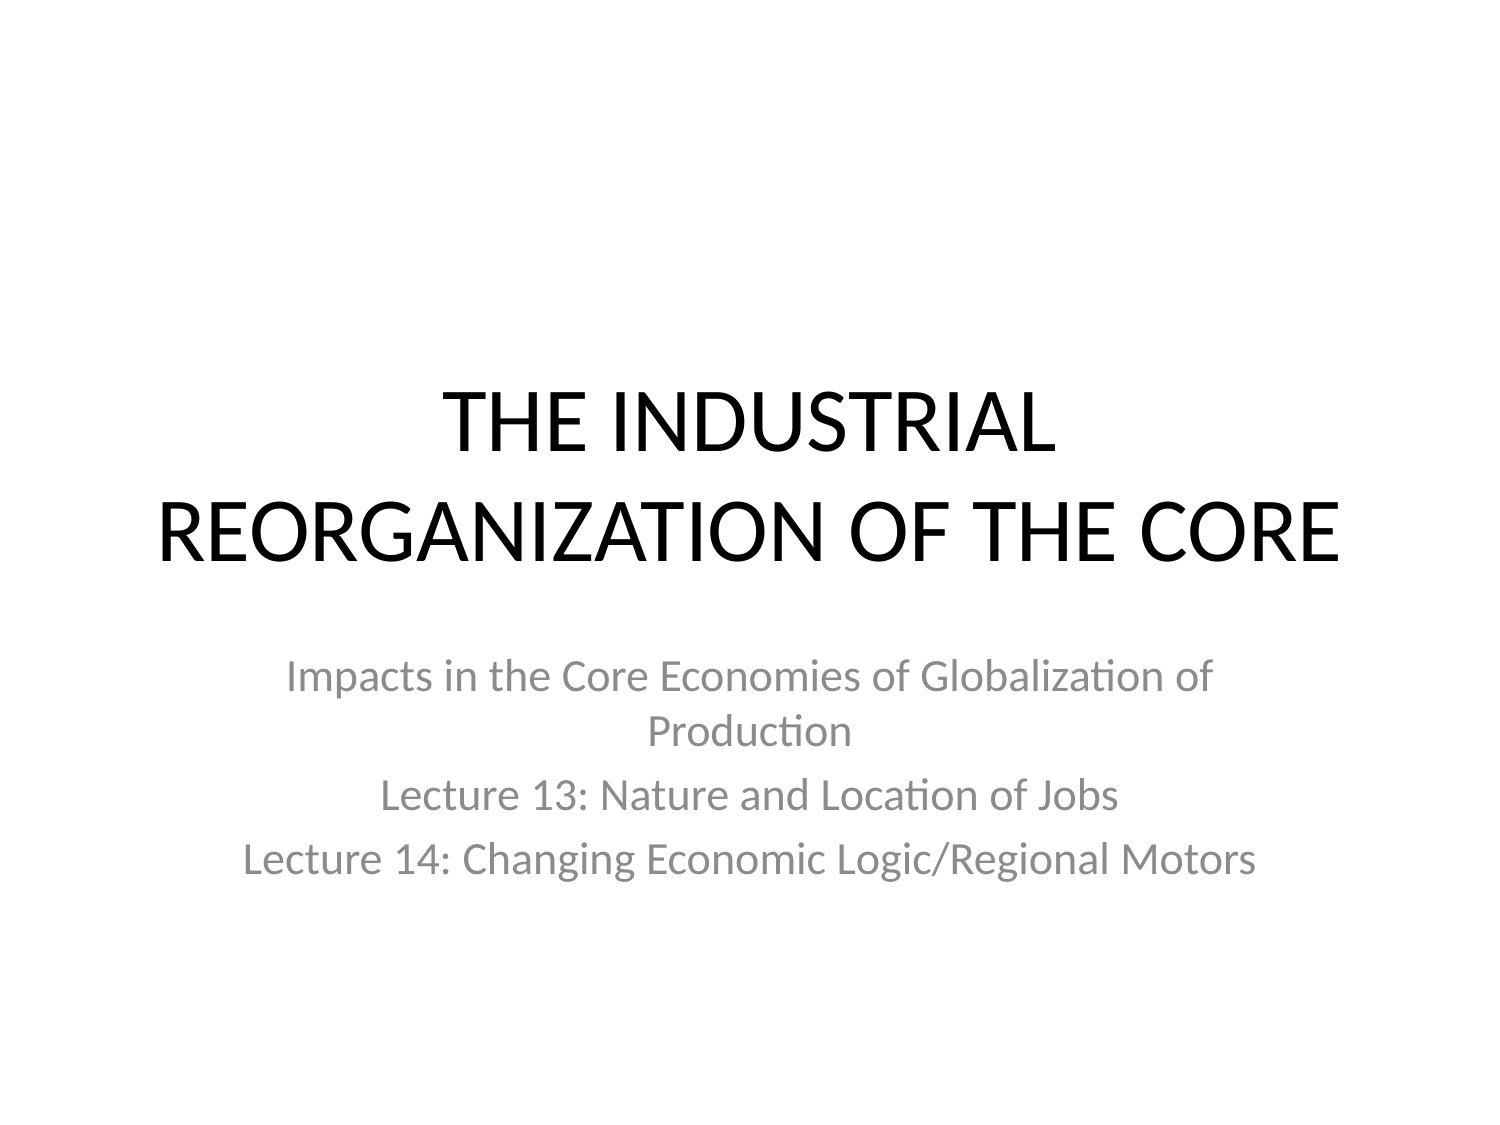

# THE INDUSTRIAL REORGANIZATION OF THE CORE
Impacts in the Core Economies of Globalization of Production
Lecture 13: Nature and Location of Jobs
Lecture 14: Changing Economic Logic/Regional Motors